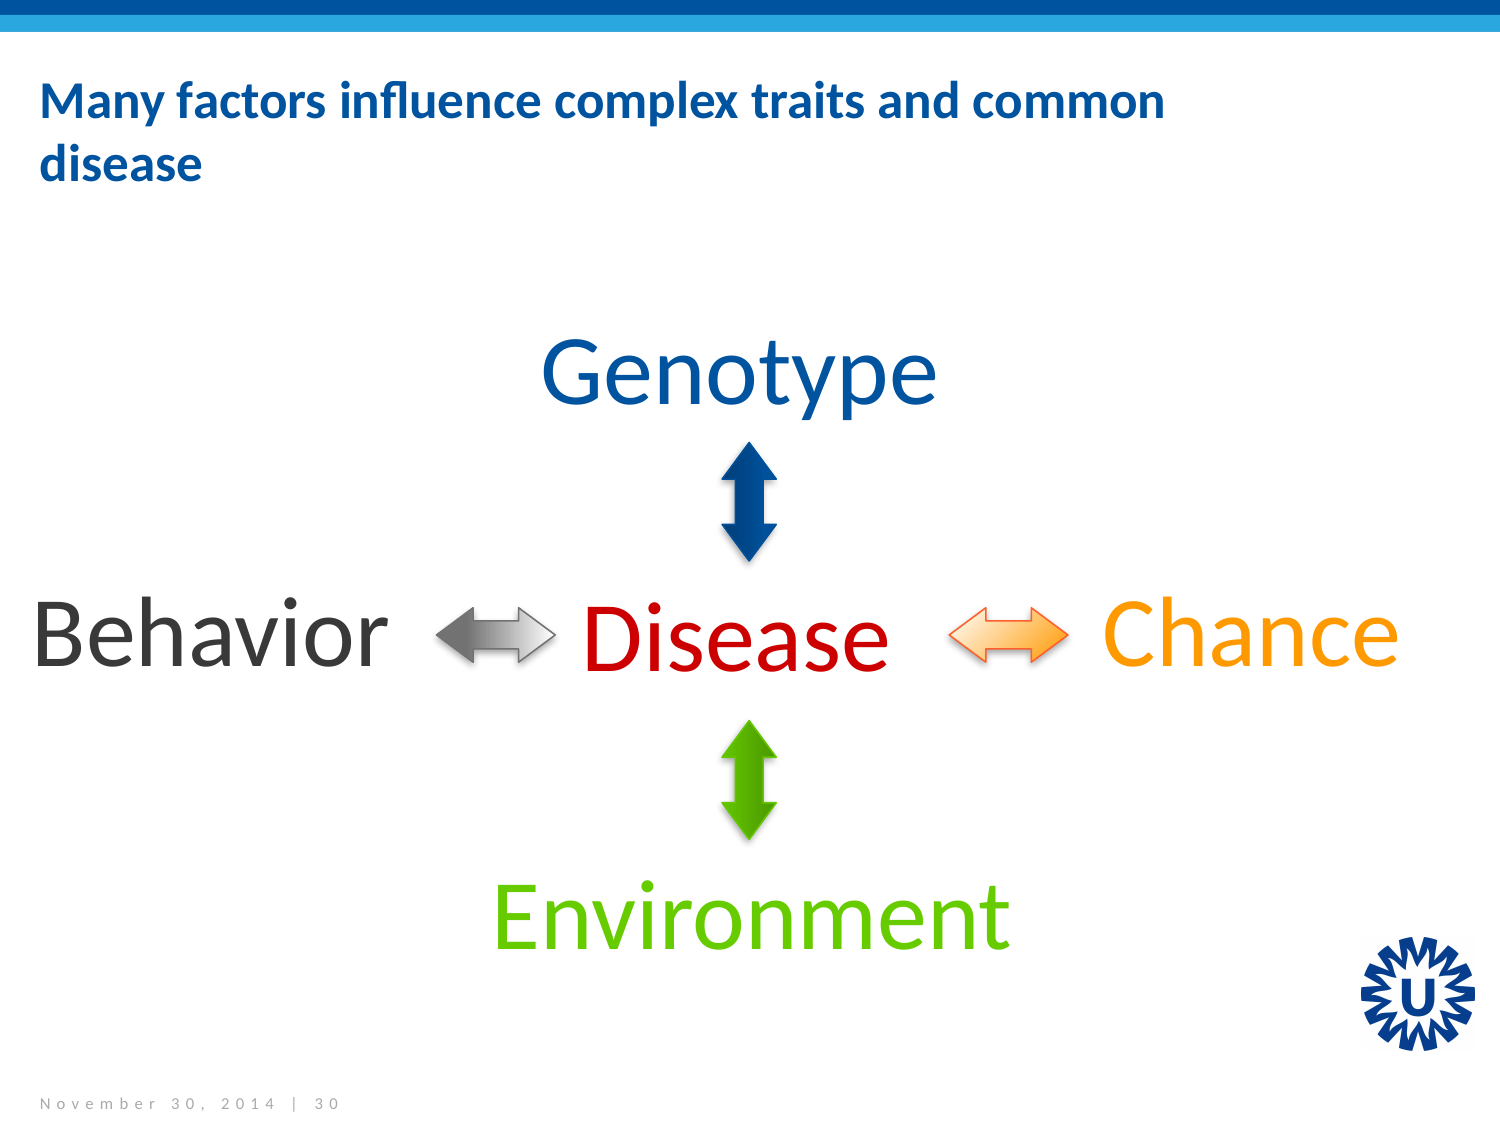

# Many factors influence complex traits and common disease
Genotype

Chance
Behavior
Disease

Environment
November 30, 2014 | 30